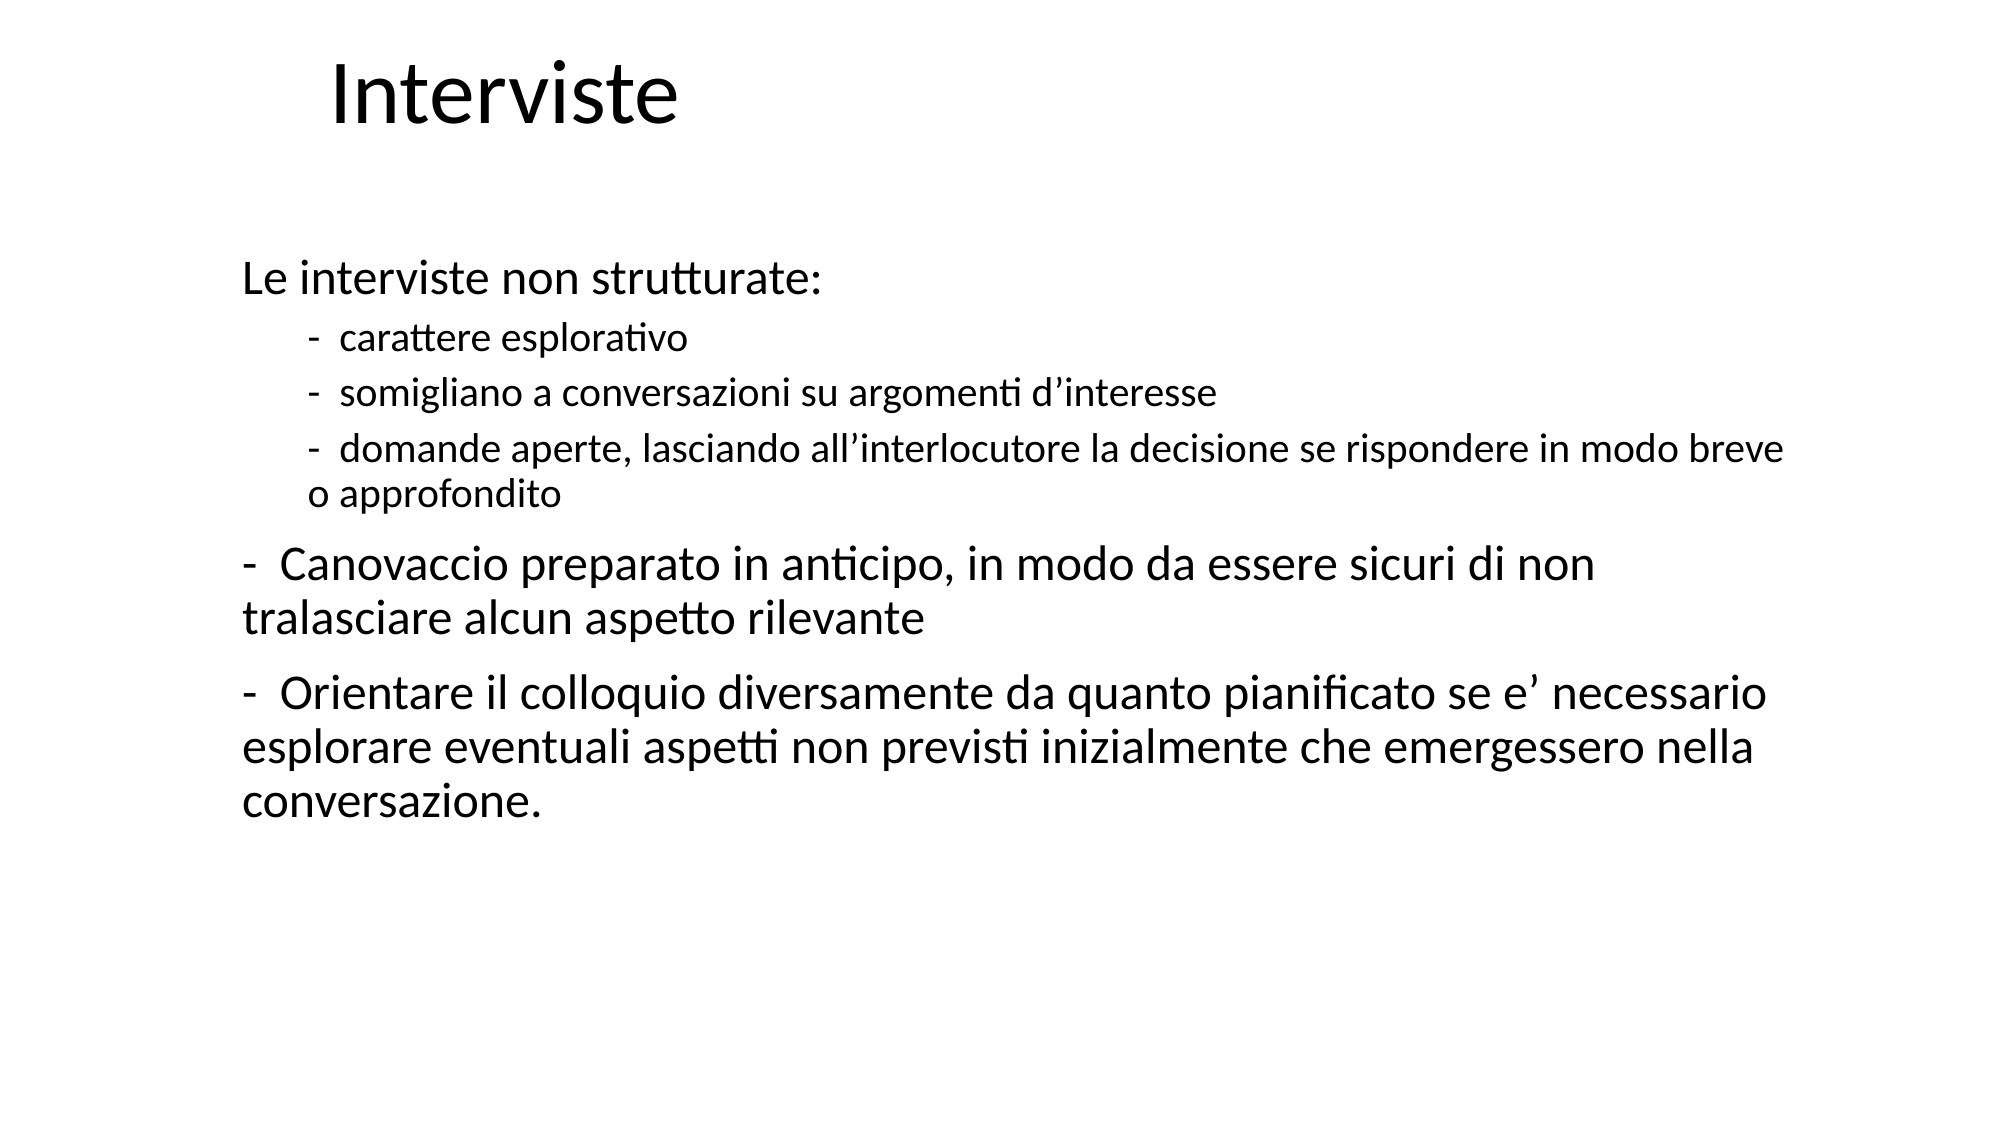

# Interviste
Le interviste non strutturate:
-  carattere esplorativo
-  somigliano a conversazioni su argomenti d’interesse
-  domande aperte, lasciando all’interlocutore la decisione se rispondere in modo breve o approfondito
-  Canovaccio preparato in anticipo, in modo da essere sicuri di non tralasciare alcun aspetto rilevante
-  Orientare il colloquio diversamente da quanto pianificato se e’ necessario esplorare eventuali aspetti non previsti inizialmente che emergessero nella conversazione.